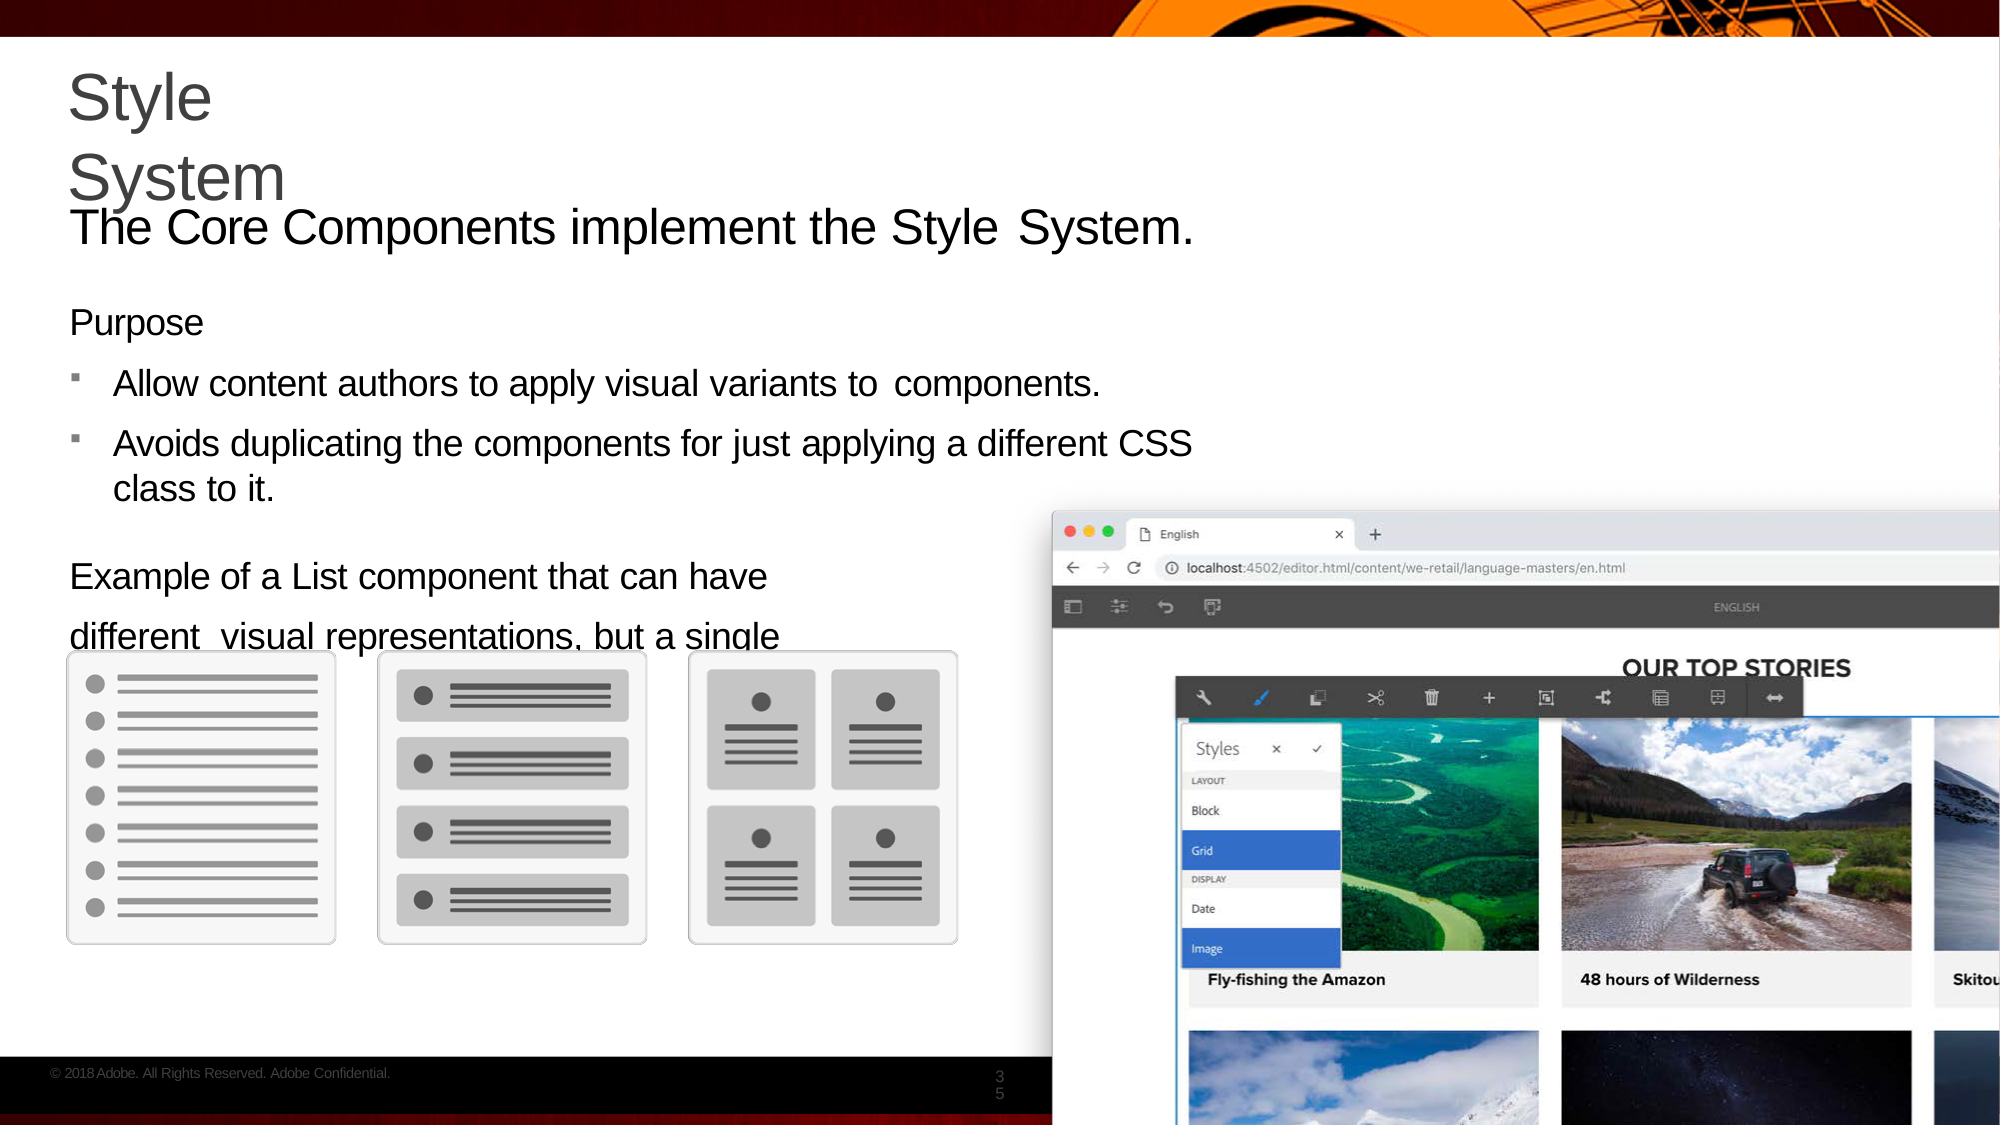

# Style System
The Core Components implement the Style System.
Purpose
Allow content authors to apply visual variants to components.
Avoids duplicating the components for just applying a different CSS class to it.
Example of a List component that can have different  visual representations, but a single implementation.

© 2018 Adobe. All Rights Reserved. Adobe Confidential.
35